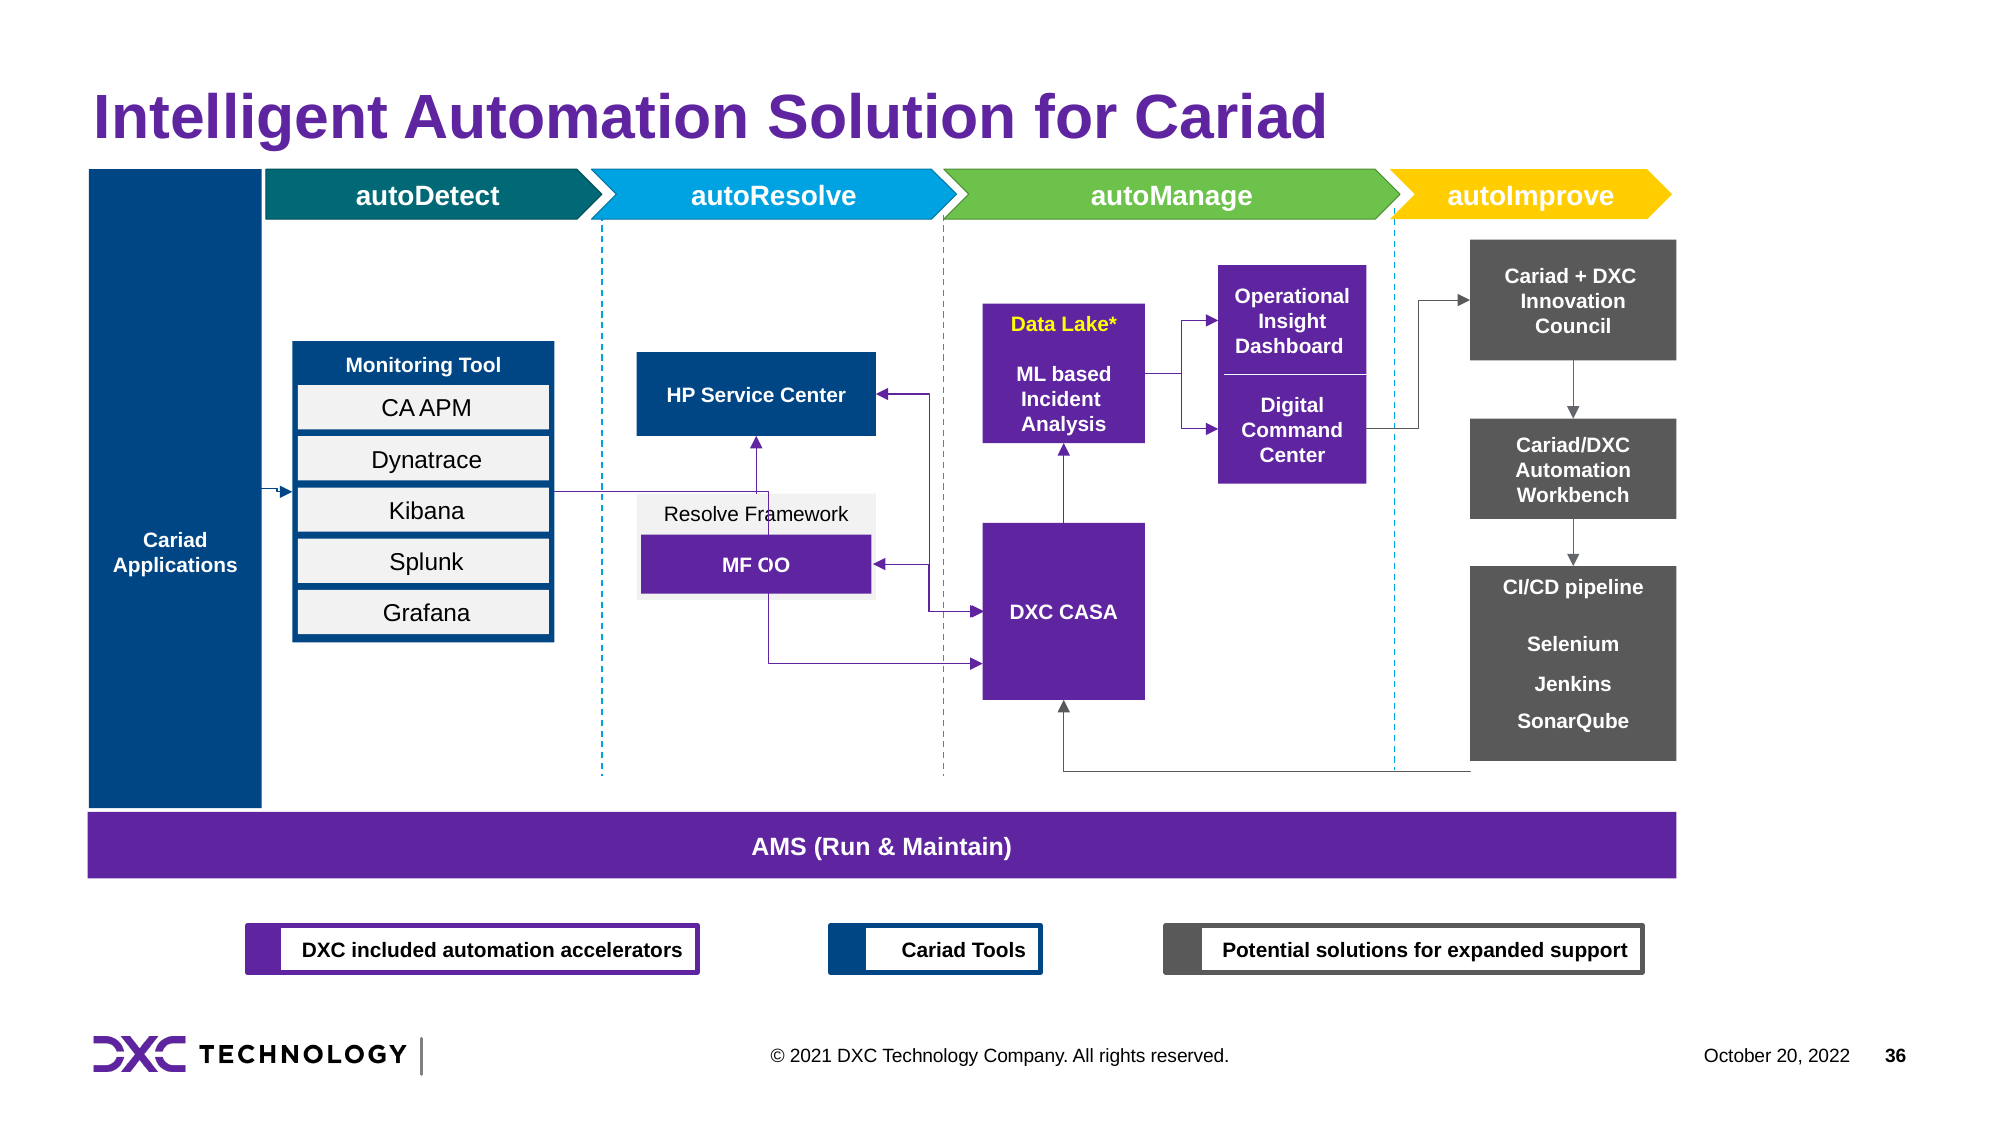

# Intelligent Automation Solution for Cariad
autoImprove

Cariad Applications
autoDetect
autoResolve
autoManage
Cariad + DXC
Innovation Council
Operational Insight Dashboard
Data Lake*

ML based Incident
Analysis

Monitoring Tool
HP Service Center
Digital Command Center
CA APM
Cariad/DXC Automation Workbench
Dynatrace
Kibana
Resolve Framework
DXC CASA
MF OO
Splunk
CI/CD pipeline
Grafana
Selenium
Jenkins
SonarQube
AMS (Run & Maintain)

DXC included automation accelerators

Cariad Tools

Potential solutions for expanded support